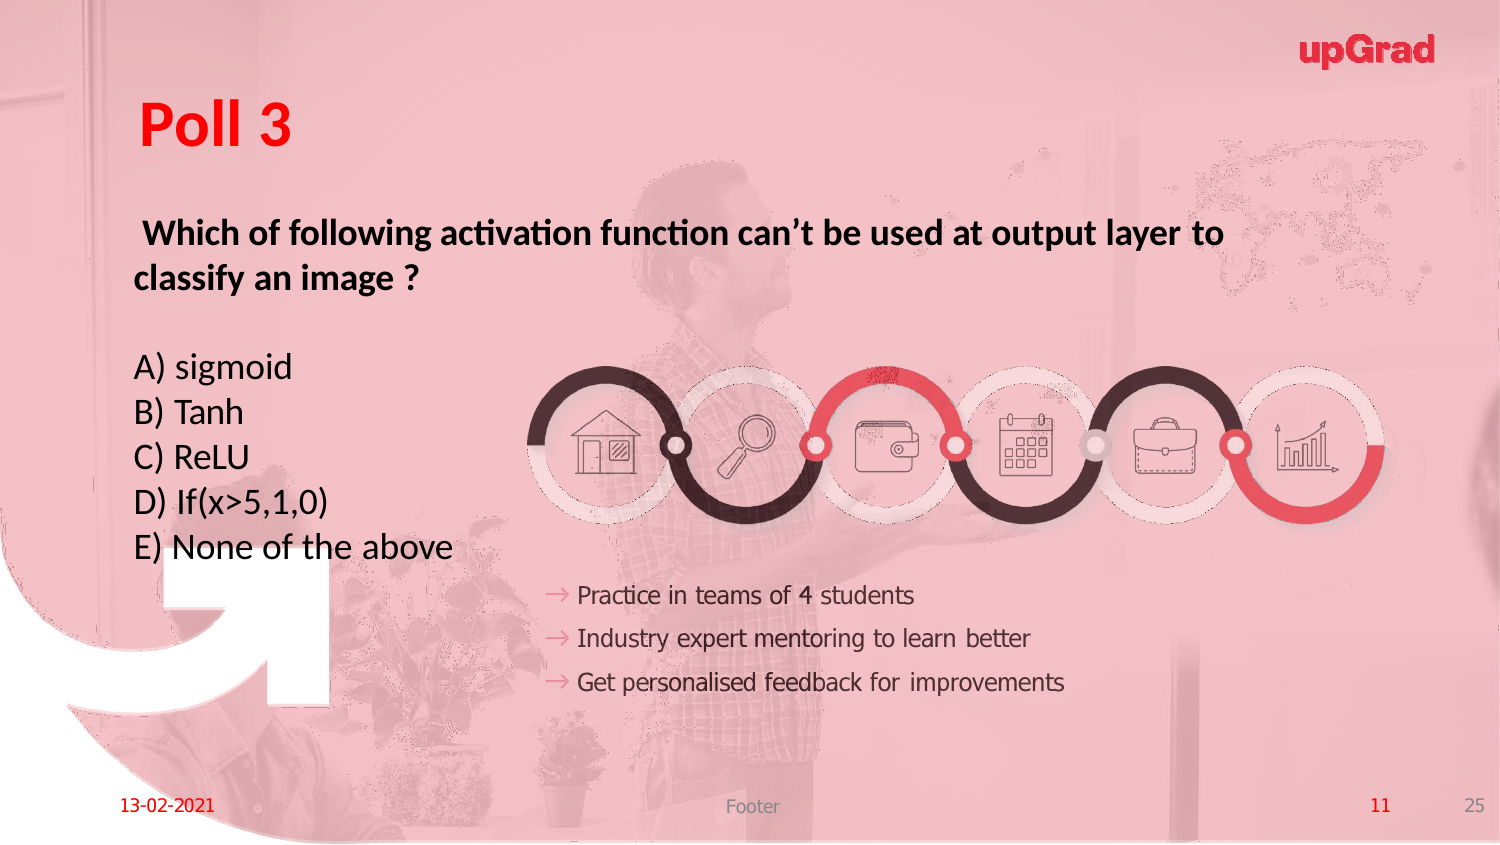

Poll 3
Which of following activation function can’t be used at output layer to
classify an image ?

sigmoid
Tanh
ReLU
D) If(x>5,1,0)
E) None of the above
Practice in teams of 4 students
Industry expert mentoring to learn better
Get personalised feedback for improvements
13-02-2021
11
25
Footer